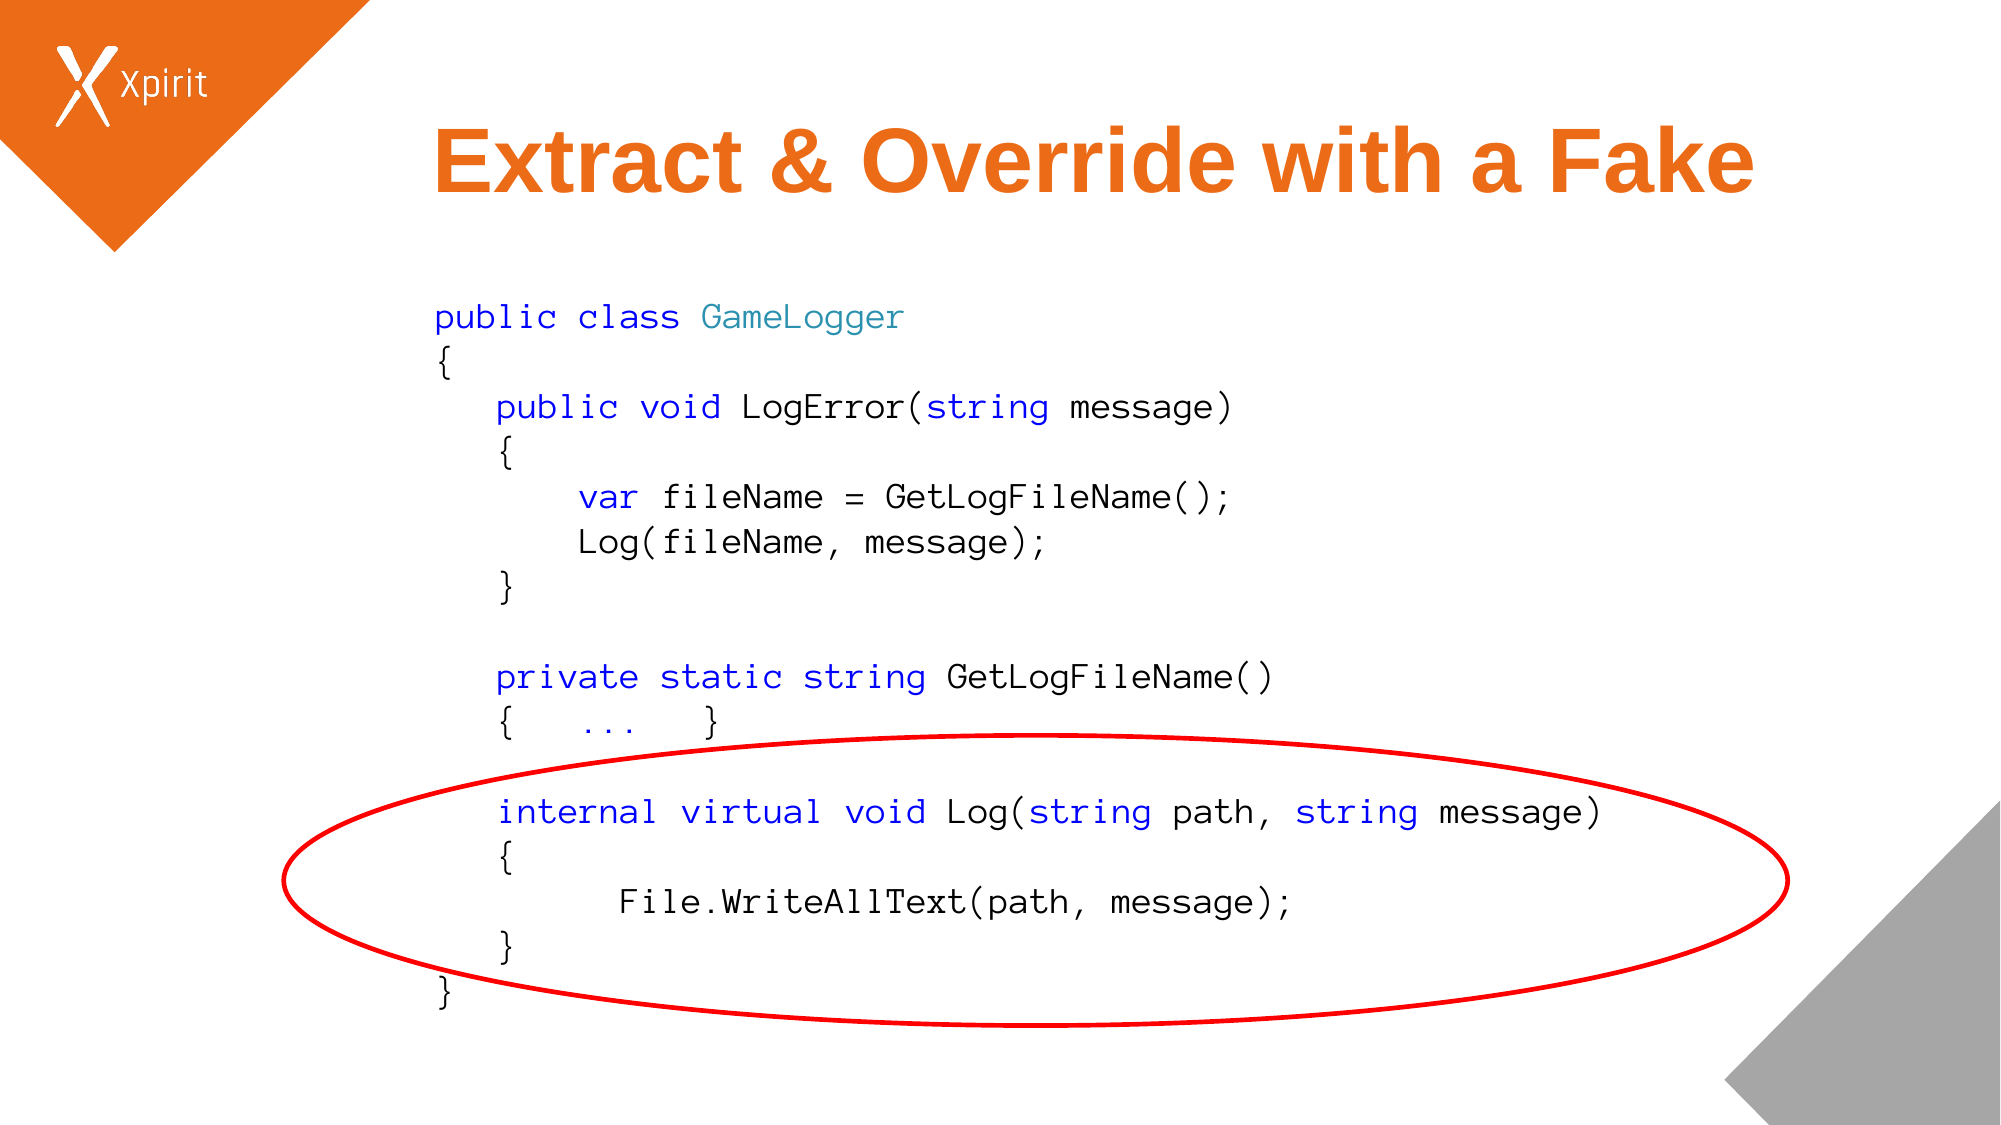

# Extract & Override with a Fake
public class GameLogger
{
   public void LogError(string message)
   {
       var fileName = GetLogFileName();
       Log(fileName, message);
   }

   private static string GetLogFileName()
   {   ...   }

   internal virtual void Log(string path, string message)
   {
         File.WriteAllText(path, message);
   }
}

18